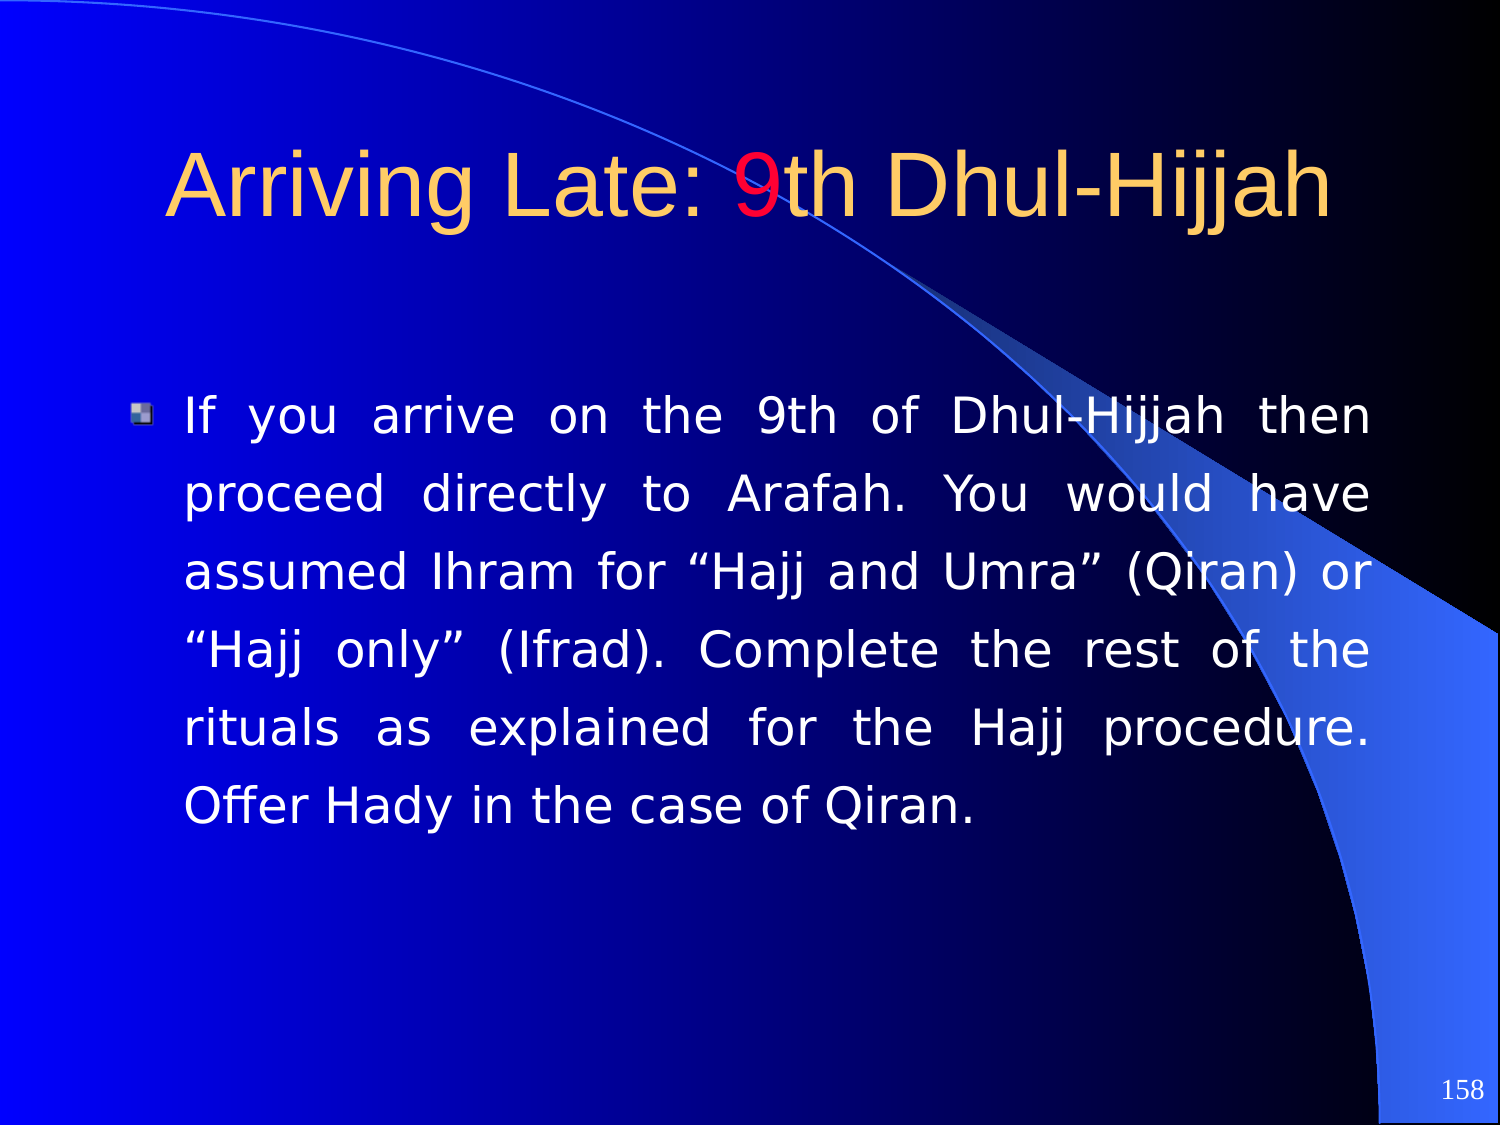

# Arriving Late: 9th Dhul-Hijjah
If you arrive on the 9th of Dhul-Hijjah then proceed directly to Arafah. You would have assumed Ihram for “Hajj and Umra” (Qiran) or “Hajj only” (Ifrad). Complete the rest of the rituals as explained for the Hajj procedure. Offer Hady in the case of Qiran.
158